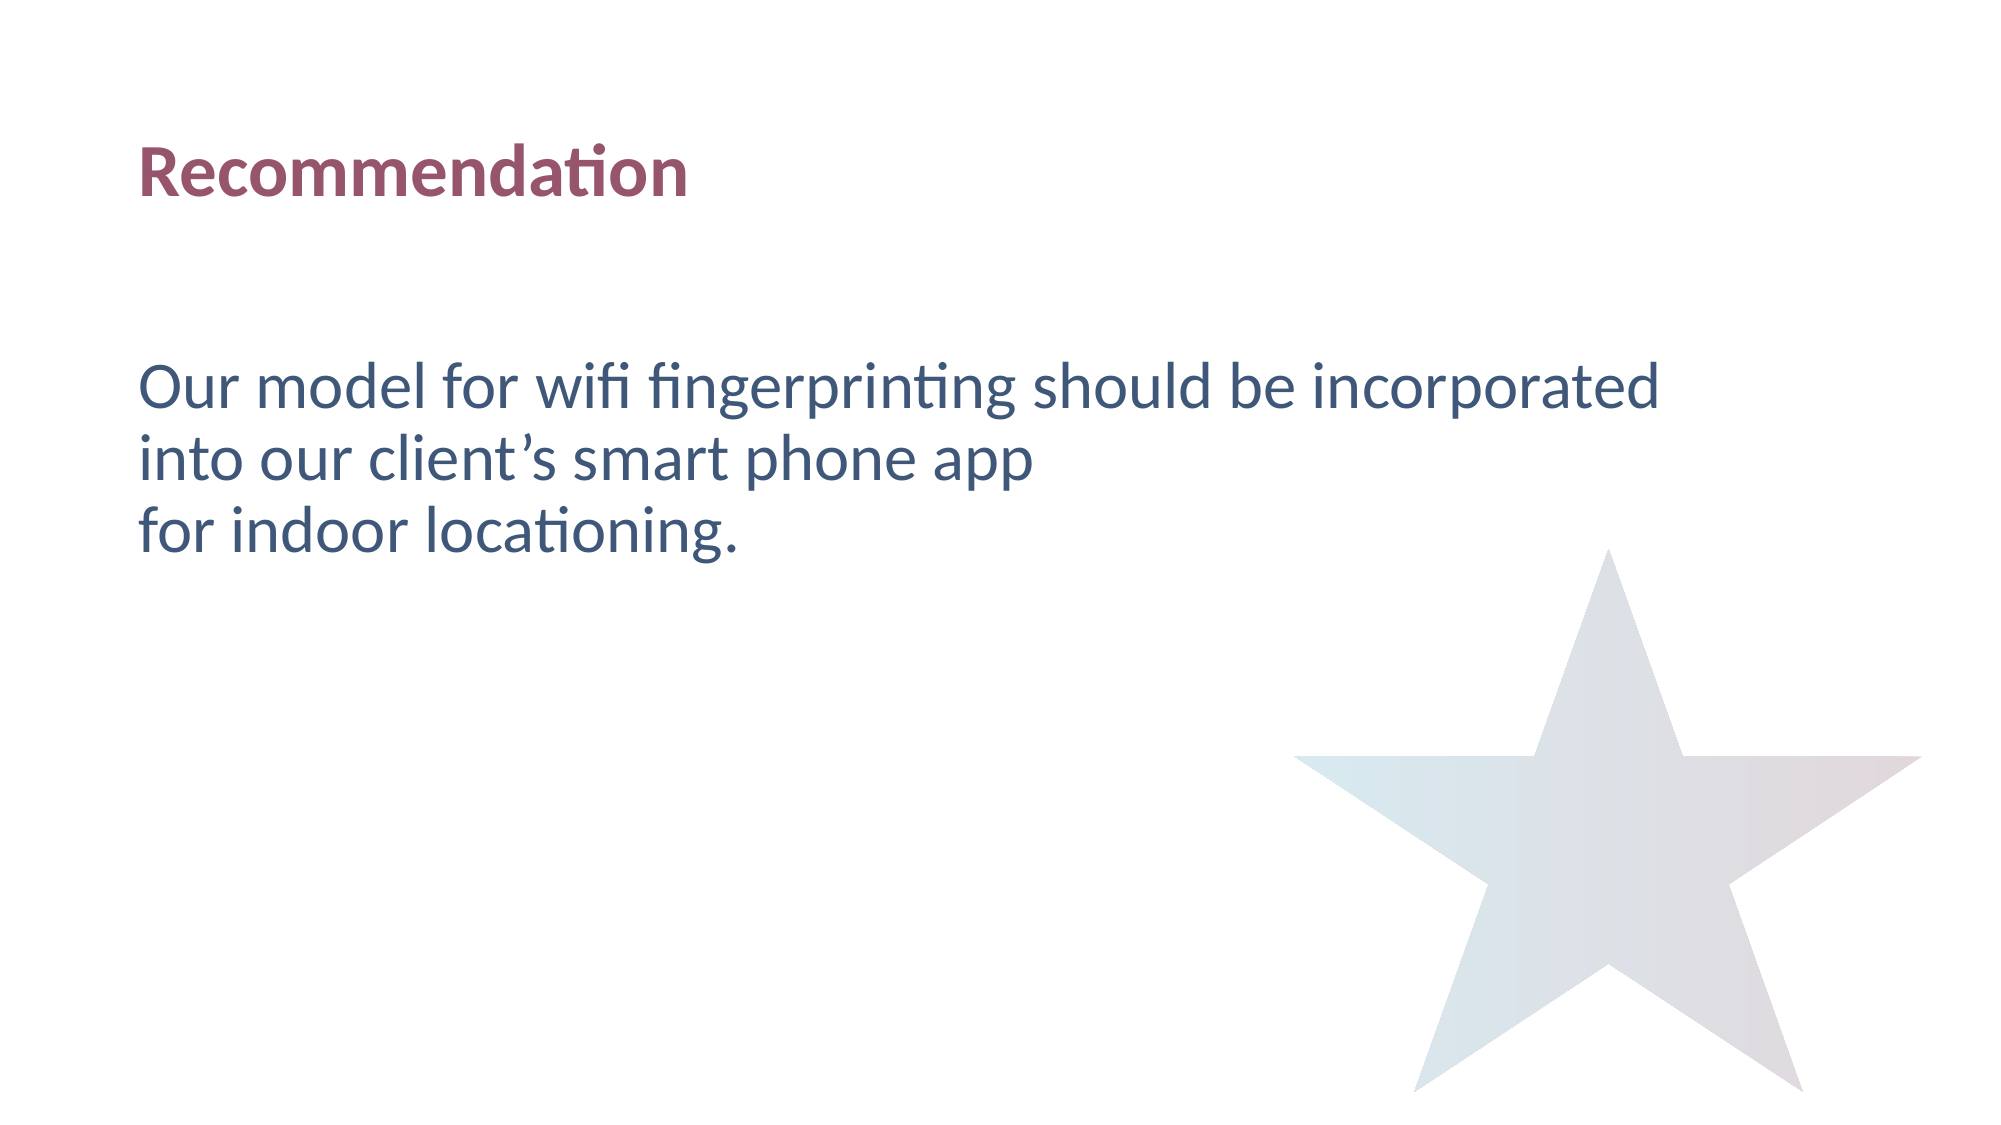

# Recommendation

Our model for wifi fingerprinting should be incorporated into our client’s smart phone app
for indoor locationing.